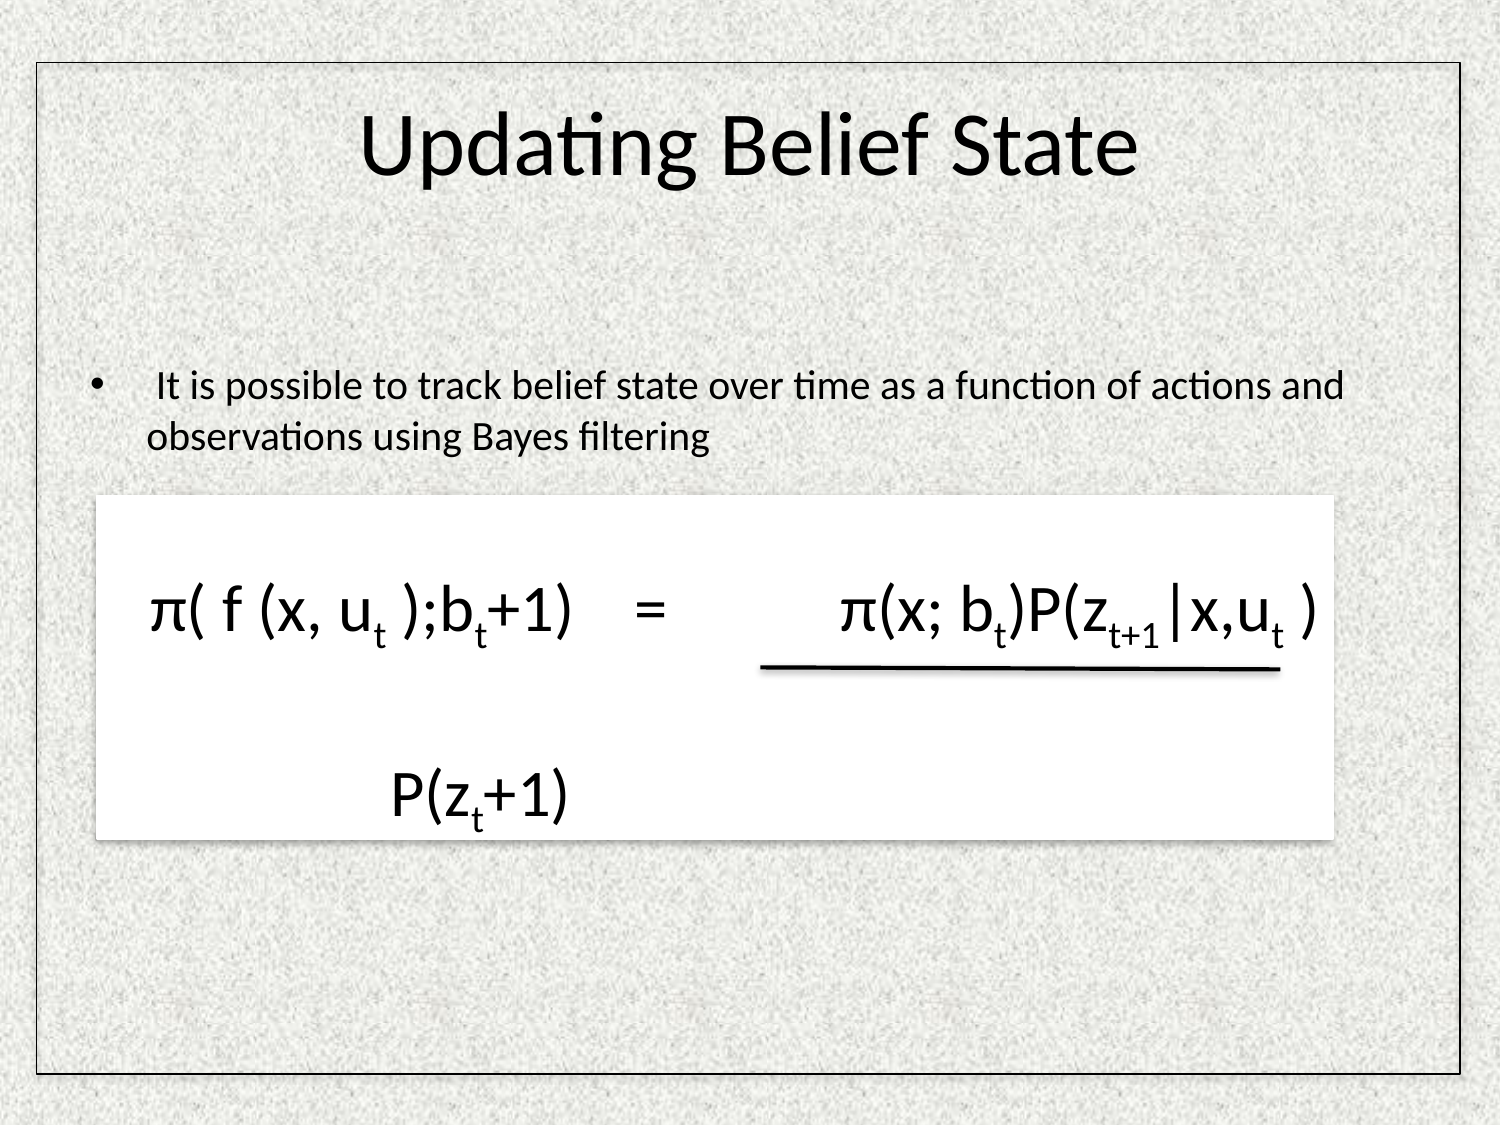

# Updating Belief State

 It is possible to track belief state over time as a function of actions and observations using Bayes filtering

    π( f (x, ut );bt+1)    =		π(x; bt)P(zt+1|x,ut )
								      		P(zt+1)